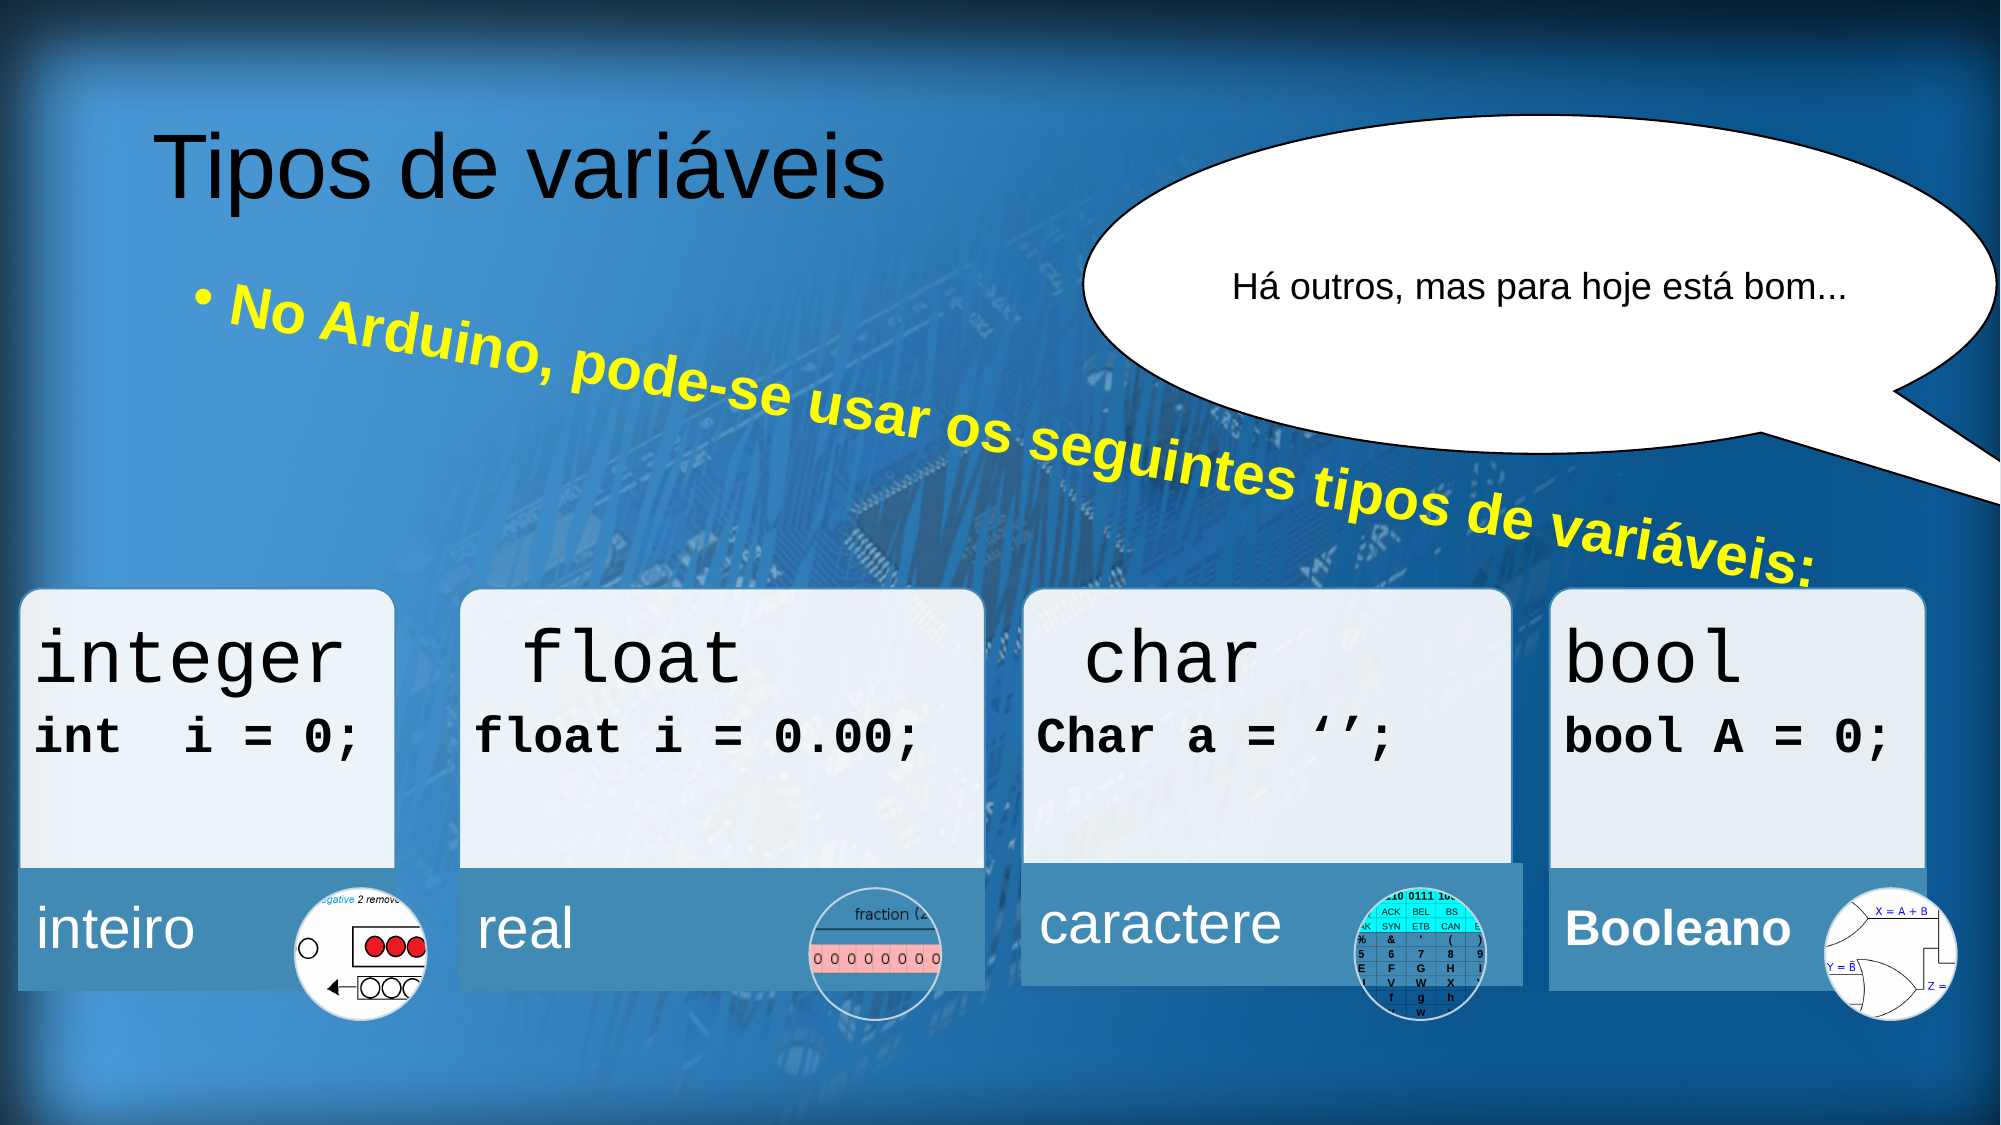

# Tipos de variáveis

Há outros, mas para hoje está bom...

integer
int  i = 0;
inteiro
float
float i = 0.00;
real
char
Char a = ‘’;
caractere
bool
bool A = 0;
Booleano
No Arduino, pode-se usar os seguintes tipos de variáveis: